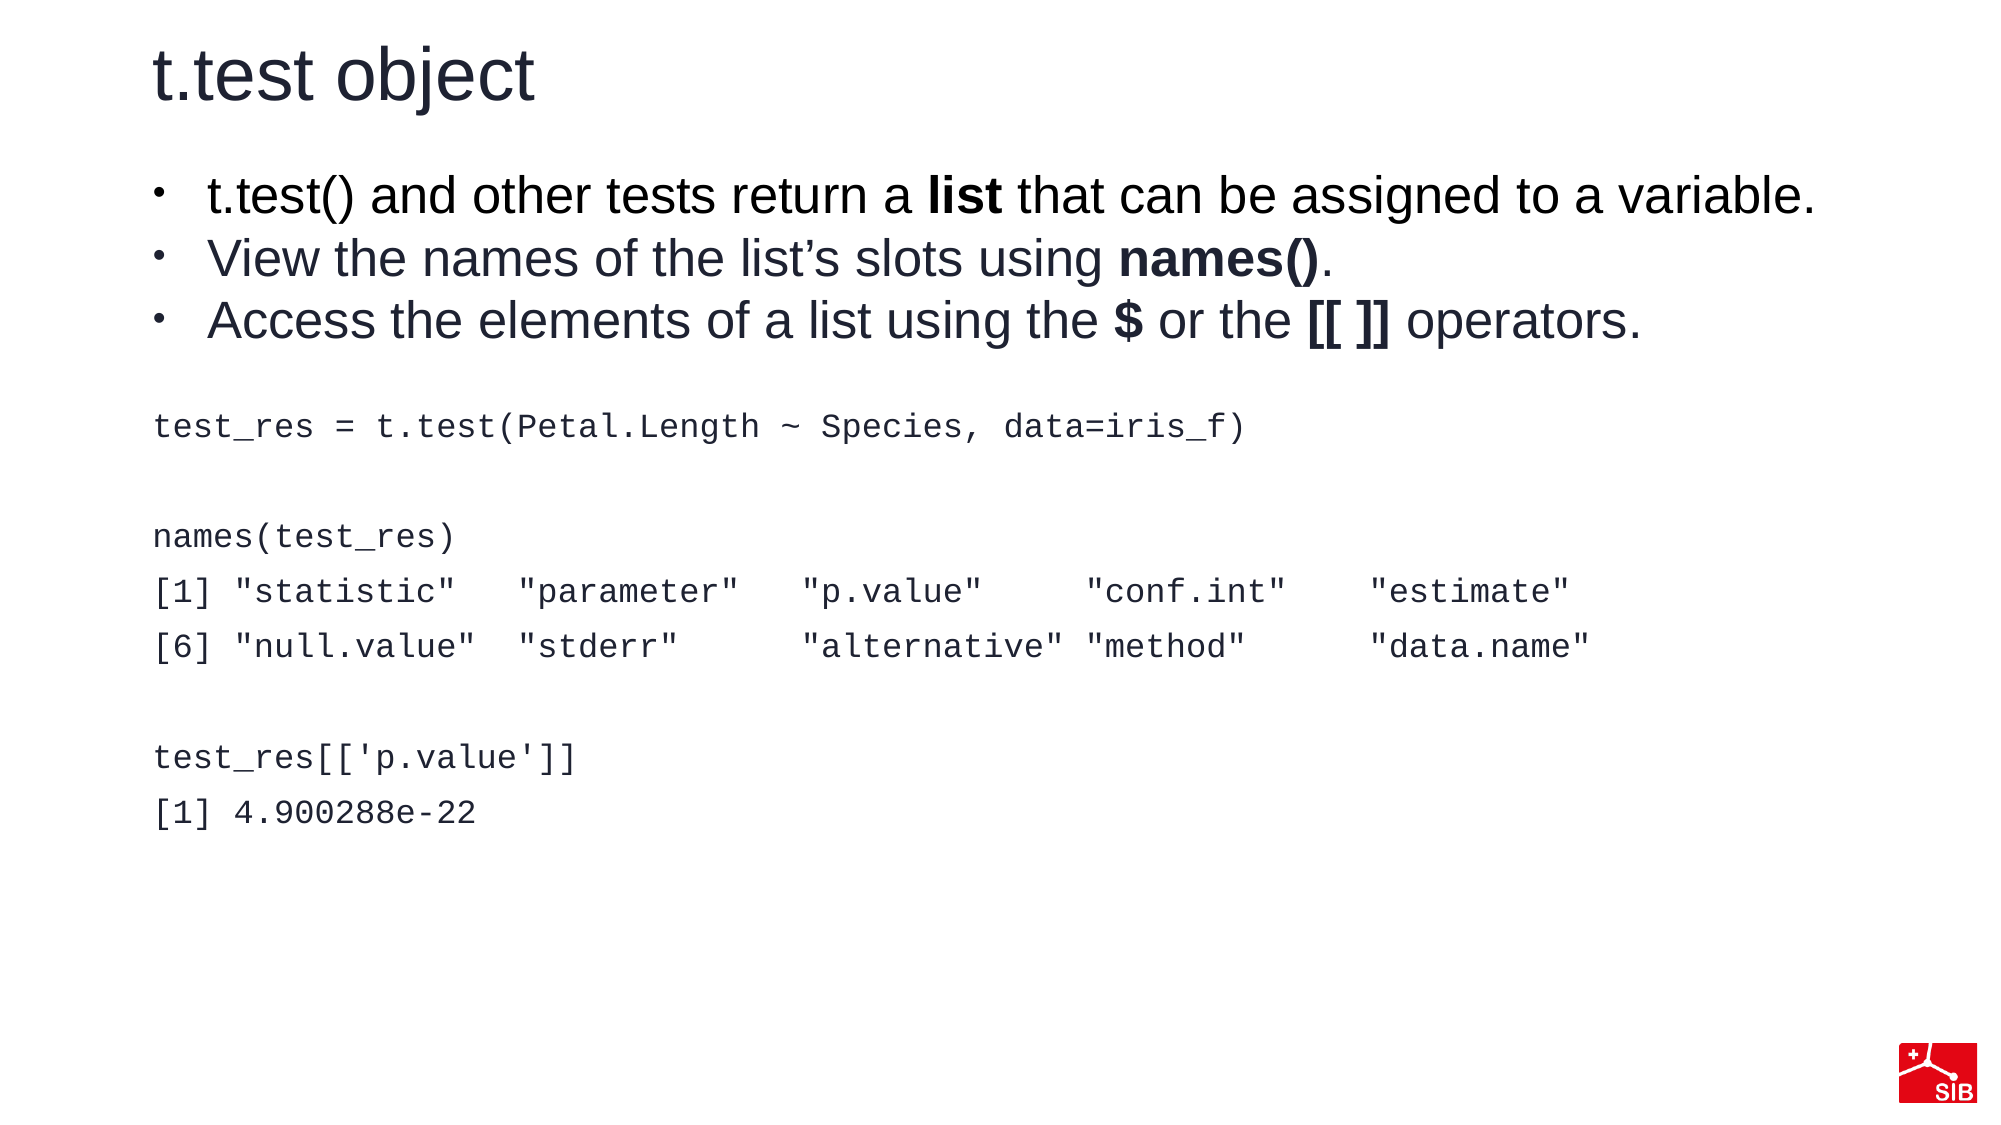

# t.test object
t.test() and other tests return a list that can be assigned to a variable.
View the names of the list’s slots using names().
Access the elements of a list using the $ or the [[ ]] operators.

test_res = t.test(Petal.Length ~ Species, data=iris_f)

names(test_res)
[1] "statistic"   "parameter"   "p.value"     "conf.int"    "estimate"
[6] "null.value"  "stderr"      "alternative" "method"      "data.name"

test_res[['p.value']]
[1] 4.900288e-22